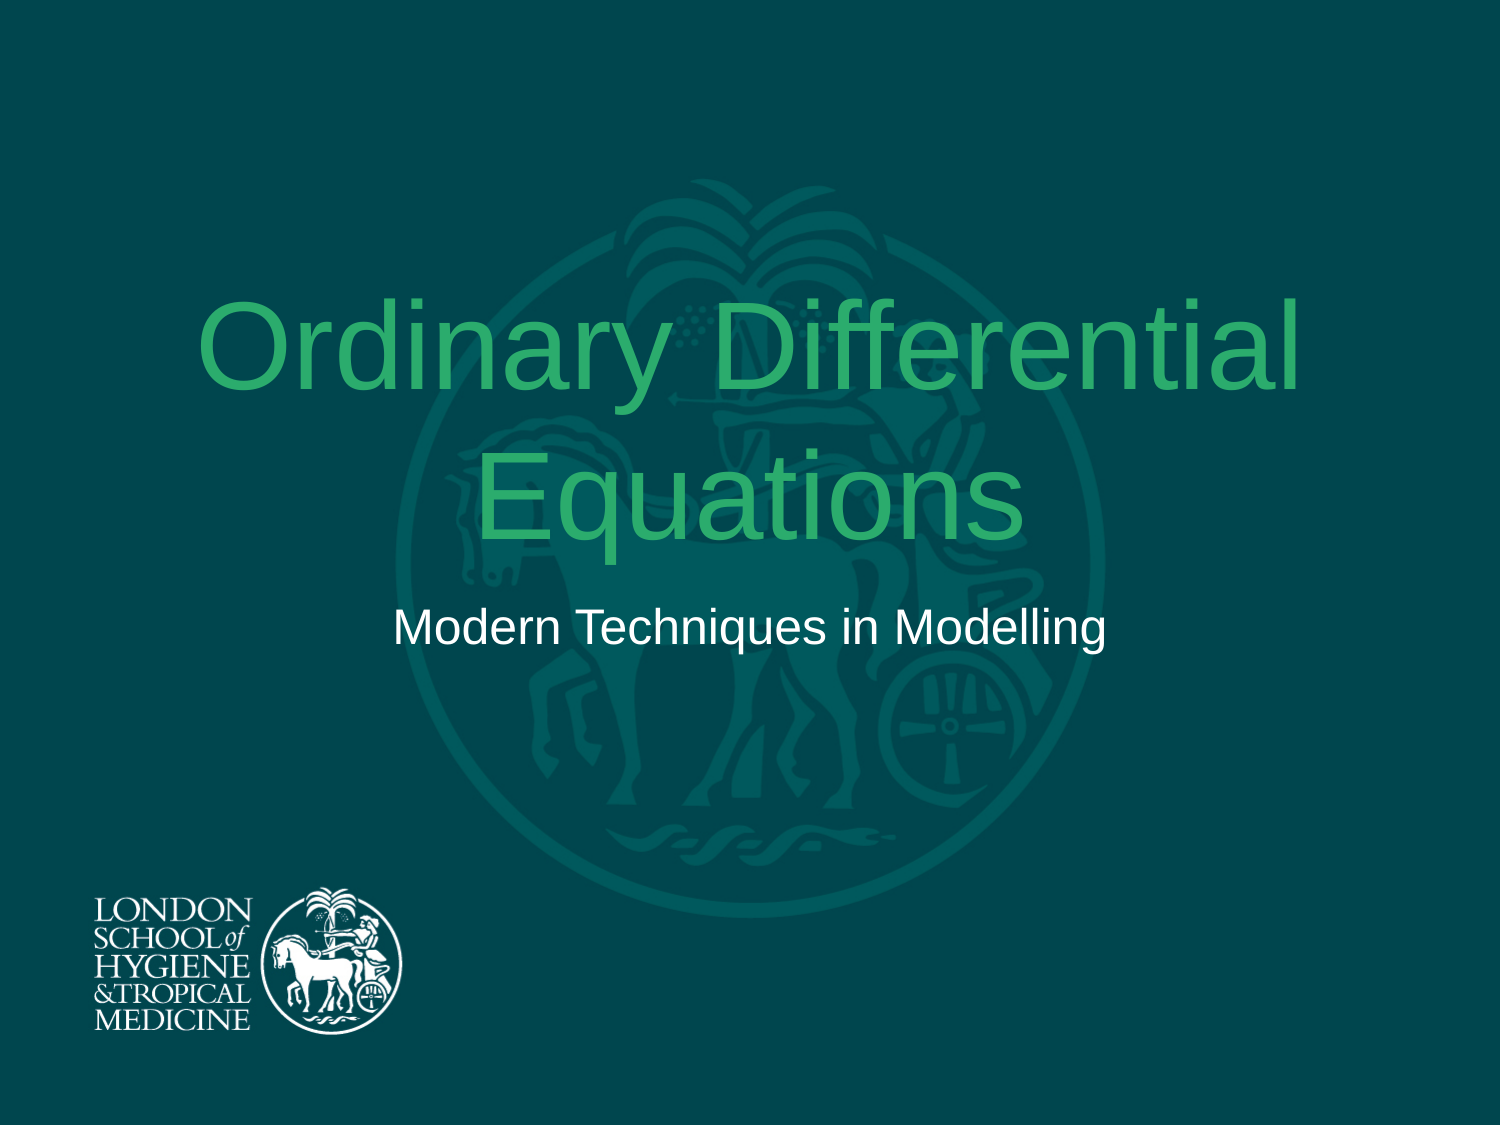

# Ordinary Differential Equations
Modern Techniques in Modelling